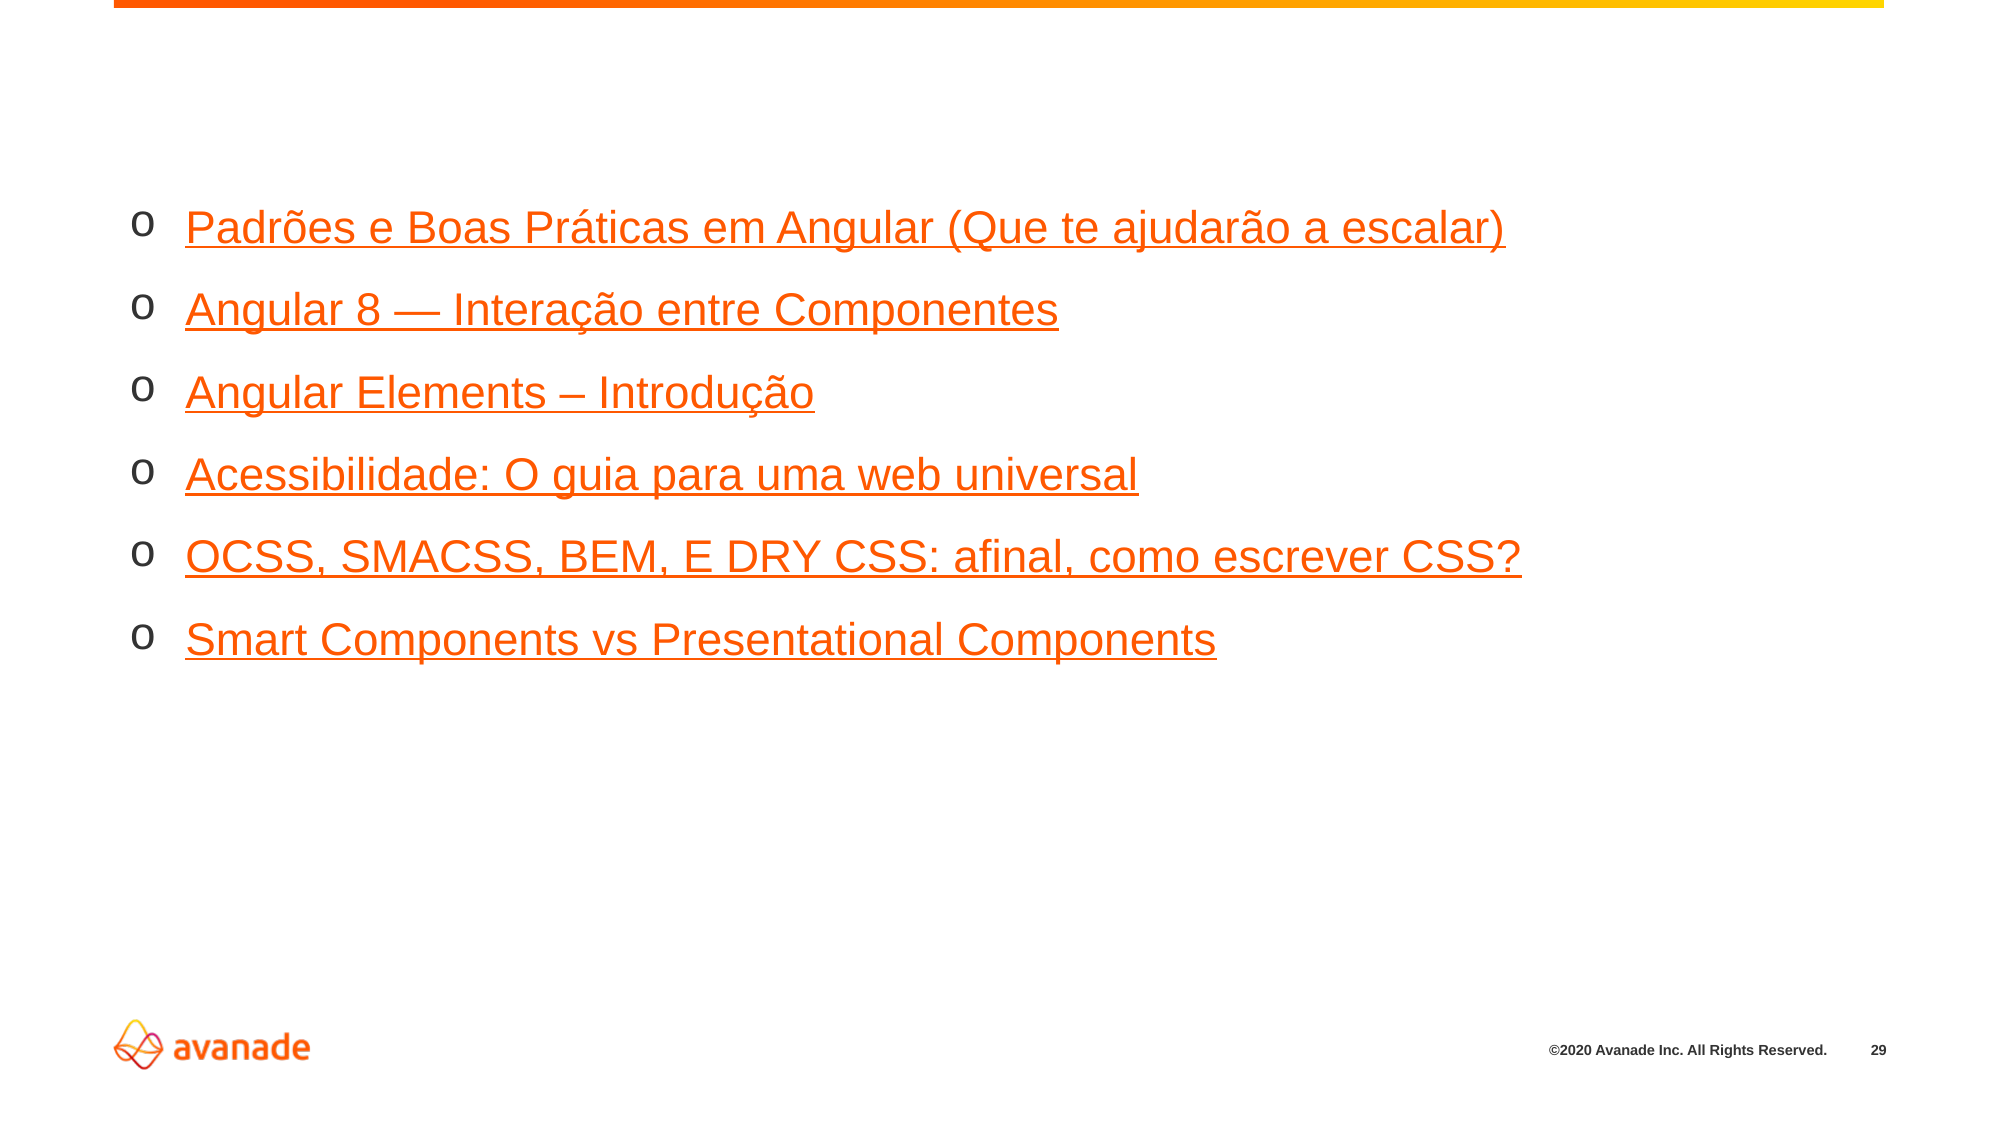

Padrões e Boas Práticas em Angular (Que te ajudarão a escalar)
Angular 8 — Interação entre Componentes
Angular Elements – Introdução
Acessibilidade: O guia para uma web universal
OCSS, SMACSS, BEM, E DRY CSS: afinal, como escrever CSS?
Smart Components vs Presentational Components